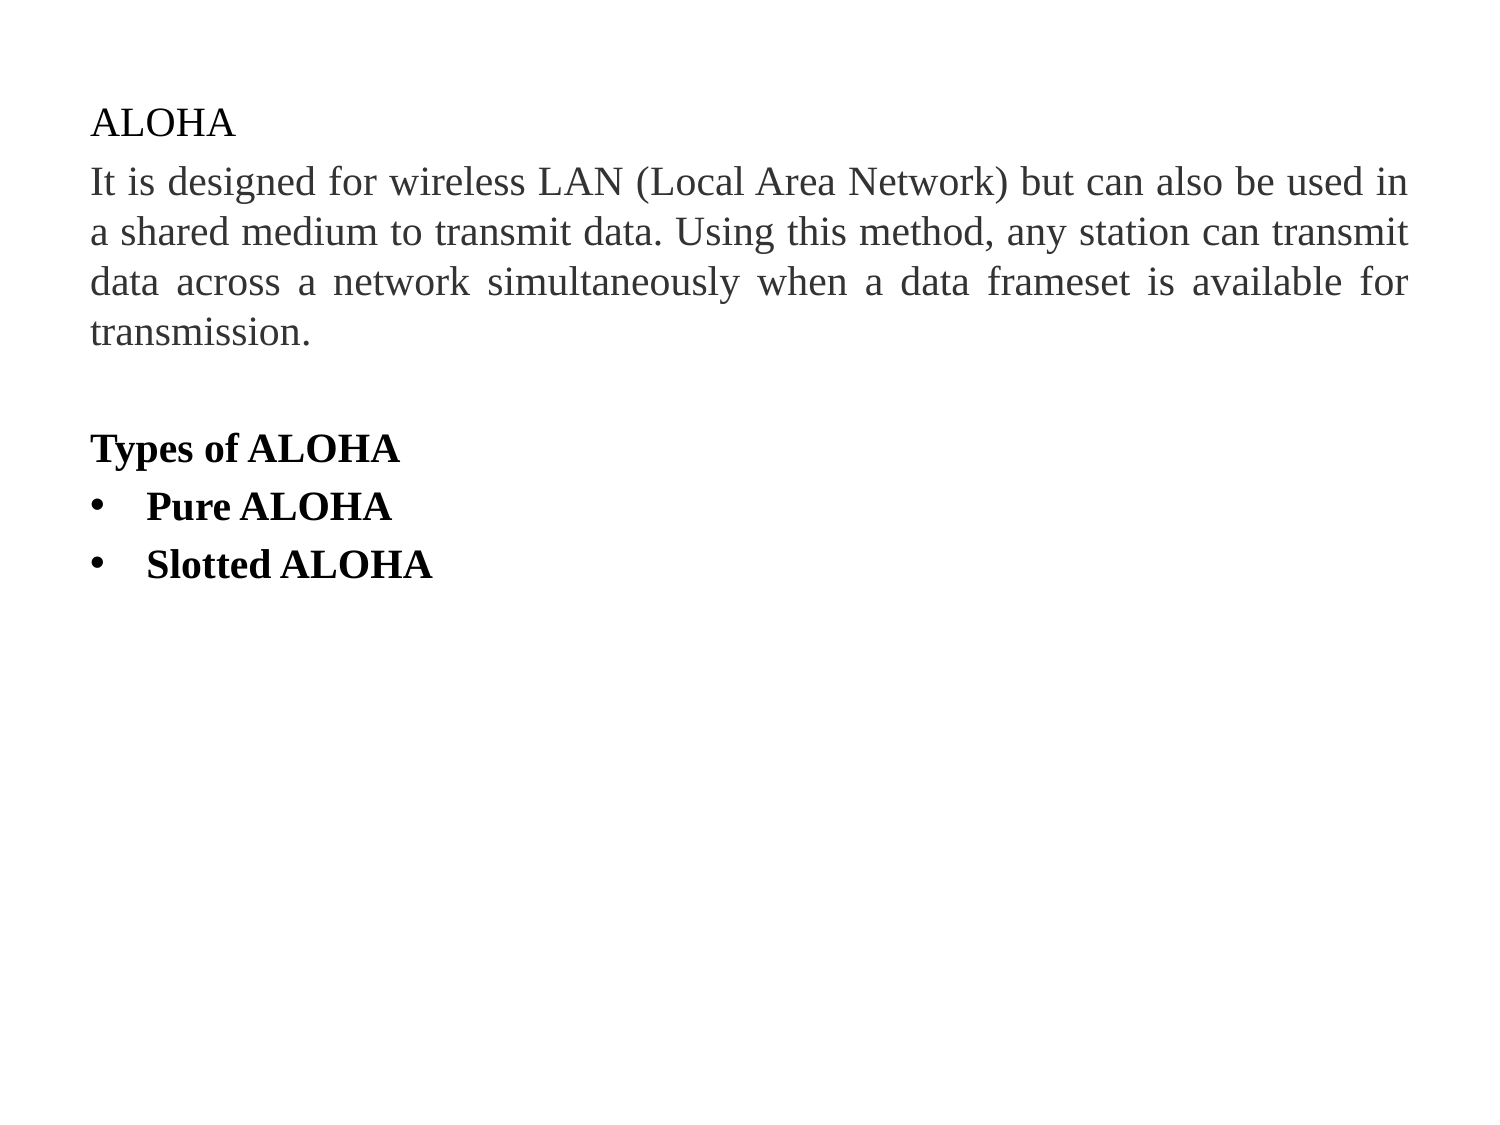

ALOHA
It is designed for wireless LAN (Local Area Network) but can also be used in a shared medium to transmit data. Using this method, any station can transmit data across a network simultaneously when a data frameset is available for transmission.

Types of ALOHA
Pure ALOHA
Slotted ALOHA